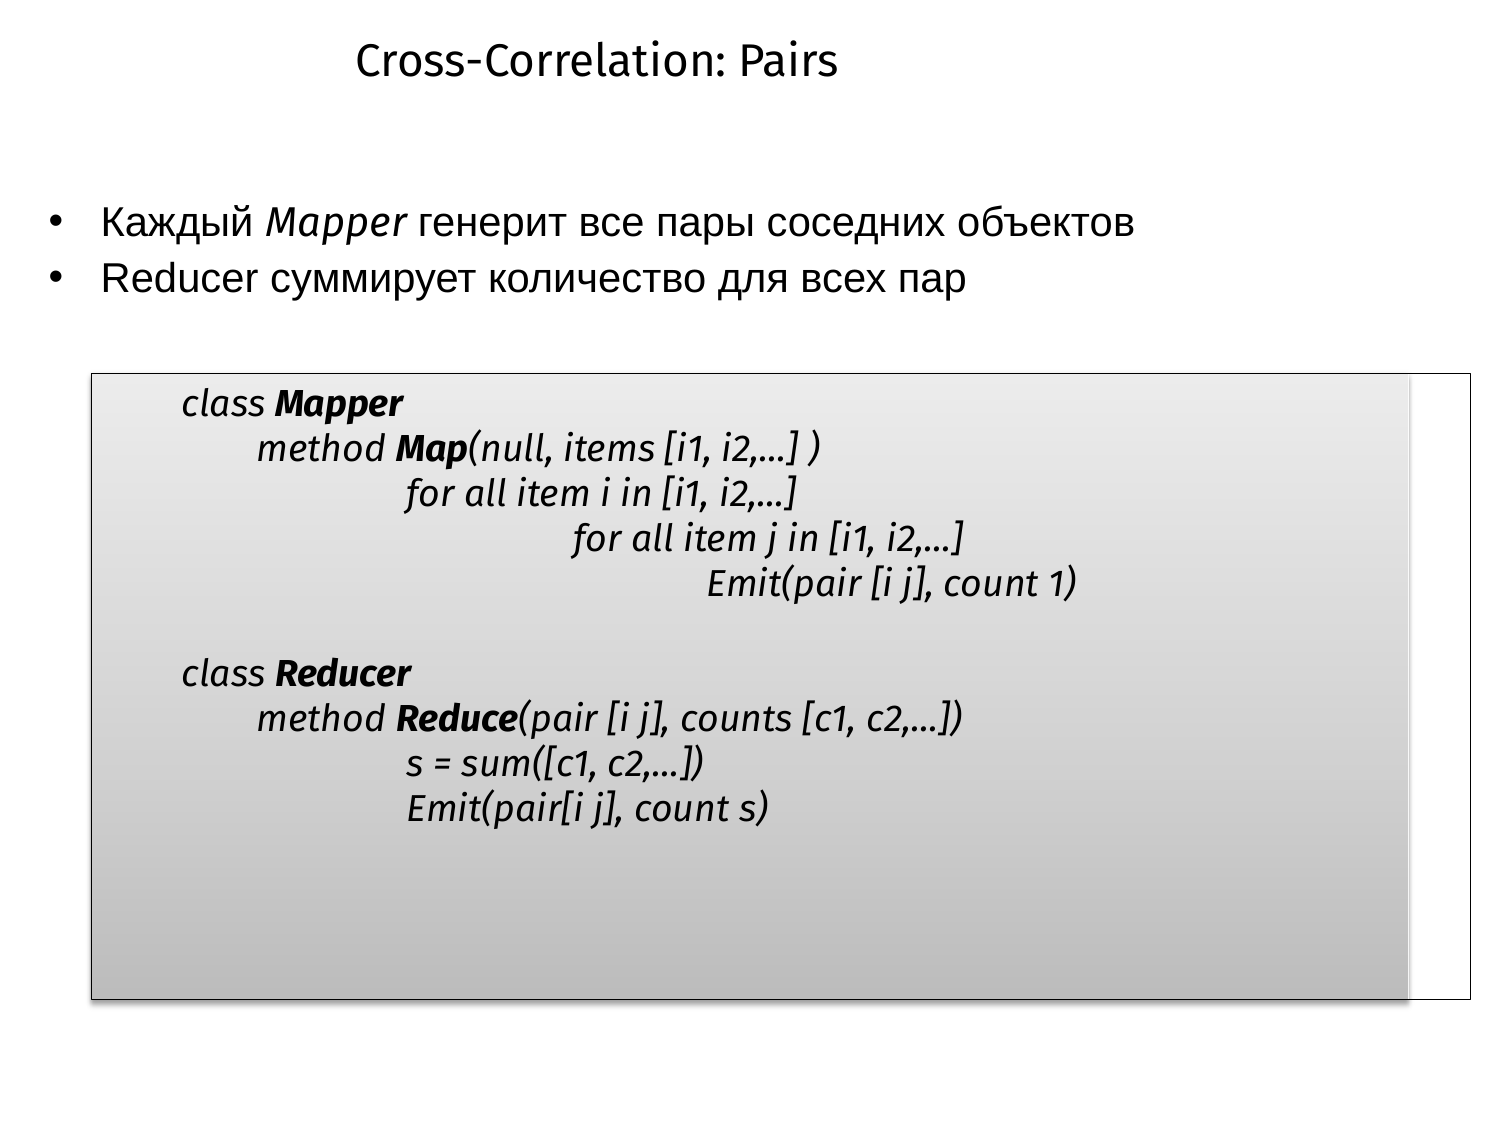

# Cross-Correlation: Pairs
Каждый Mapper генерит все пары соседних объектов
Reducer суммирует количество для всех пар

class Mapper
method Map(null, items [i1, i2,...] )  for all item i in [i1, i2,...]
for all item j in [i1, i2,...]
Emit(pair [i j], count 1)

class Reducer
method Reduce(pair [i j], counts [c1, c2,...])
s = sum([c1, c2,...])  Emit(pair[i j], count s)